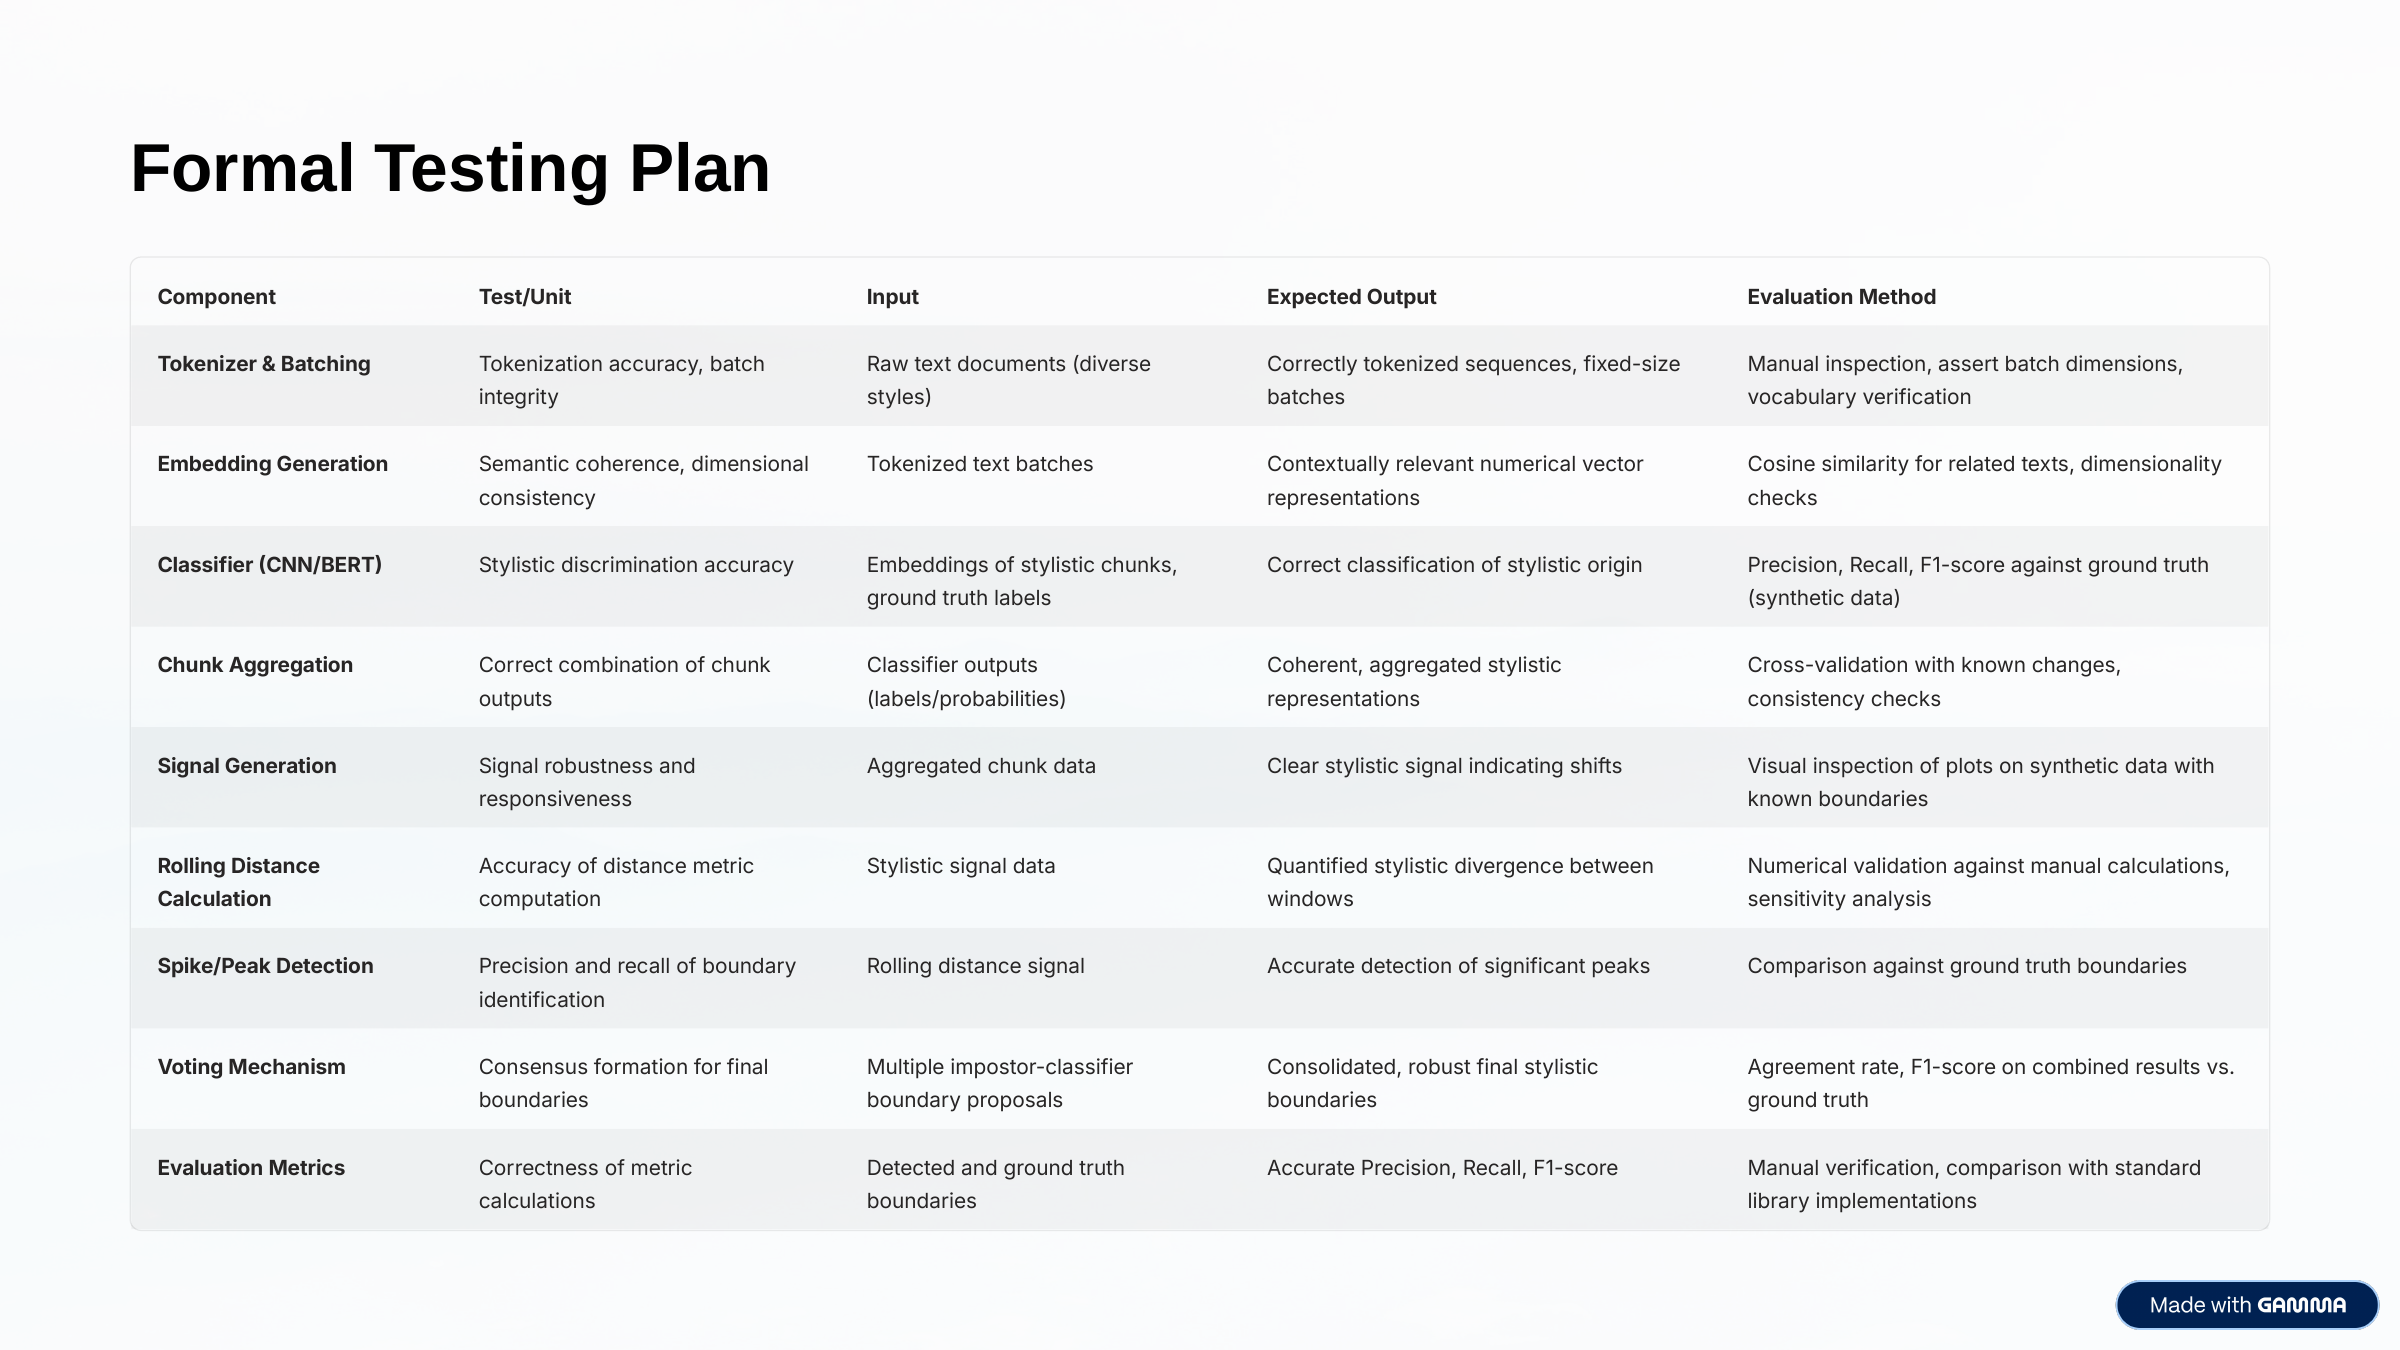

Formal Testing Plan

Component
Test/Unit
Input
Expected Output
Evaluation Method

Tokenizer & Batching
Tokenization accuracy, batch integrity
Raw text documents (diverse styles)
Correctly tokenized sequences, fixed-size batches
Manual inspection, assert batch dimensions, vocabulary verification

Embedding Generation
Semantic coherence, dimensional consistency
Tokenized text batches
Contextually relevant numerical vector representations
Cosine similarity for related texts, dimensionality checks

Classifier (CNN/BERT)
Stylistic discrimination accuracy
Embeddings of stylistic chunks, ground truth labels
Correct classification of stylistic origin
Precision, Recall, F1-score against ground truth (synthetic data)

Chunk Aggregation
Correct combination of chunk outputs
Classifier outputs (labels/probabilities)
Coherent, aggregated stylistic representations
Cross-validation with known changes, consistency checks

Signal Generation
Signal robustness and responsiveness
Aggregated chunk data
Clear stylistic signal indicating shifts
Visual inspection of plots on synthetic data with known boundaries

Rolling Distance Calculation
Accuracy of distance metric computation
Stylistic signal data
Quantified stylistic divergence between windows
Numerical validation against manual calculations, sensitivity analysis

Spike/Peak Detection
Precision and recall of boundary identification
Rolling distance signal
Accurate detection of significant peaks
Comparison against ground truth boundaries

Voting Mechanism
Consensus formation for final boundaries
Multiple impostor-classifier boundary proposals
Consolidated, robust final stylistic boundaries
Agreement rate, F1-score on combined results vs. ground truth

Evaluation Metrics
Correctness of metric calculations
Detected and ground truth boundaries
Accurate Precision, Recall, F1-score
Manual verification, comparison with standard library implementations